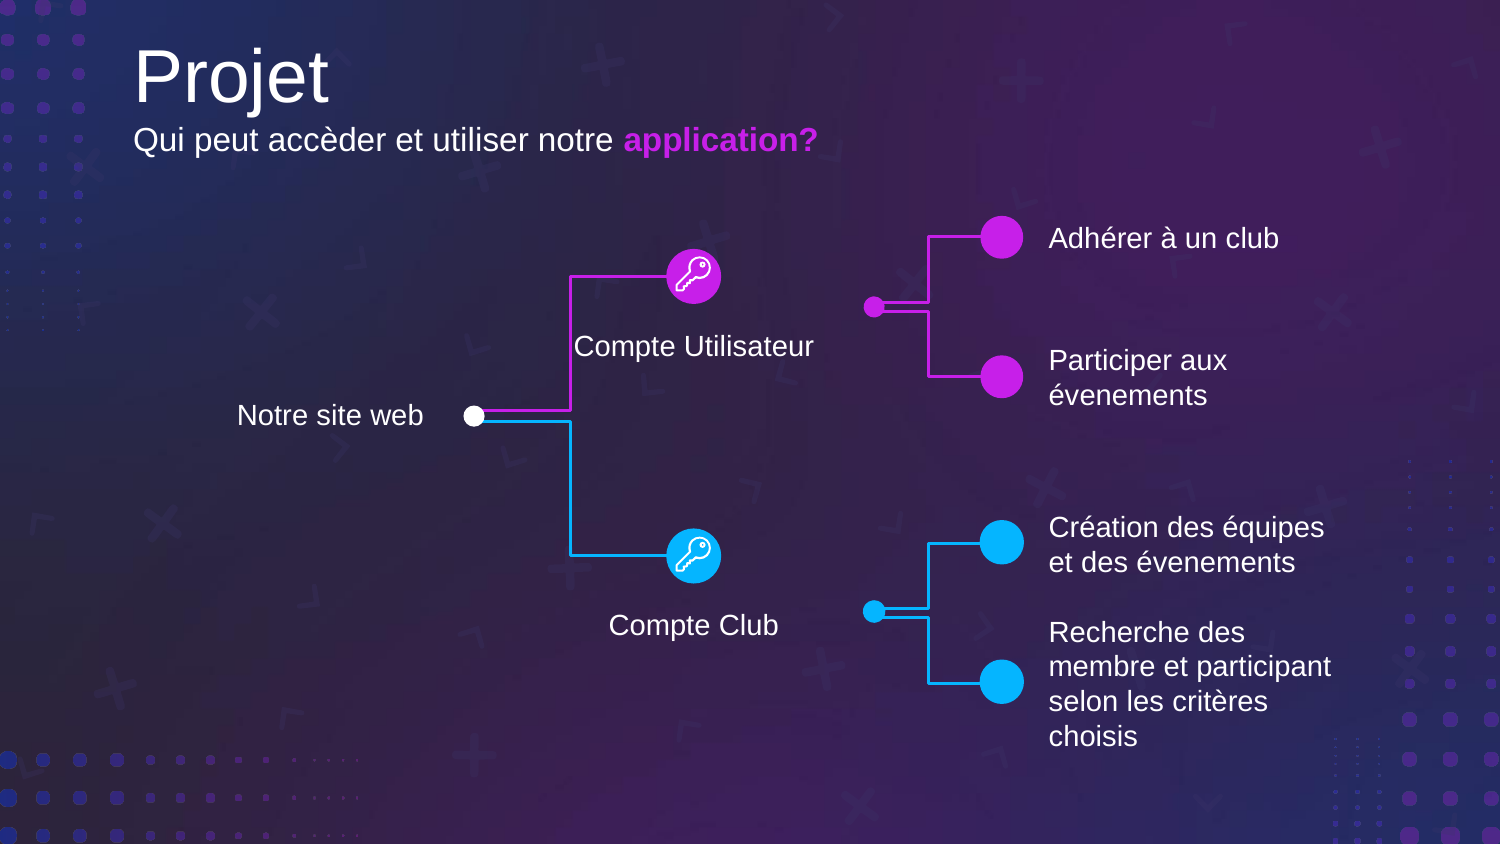

# Projet Qui peut accèder et utiliser notre application?
Adhérer à un club

Participer aux évenements
Compte Utilisateur
Notre site web
Création des équipes et des évenements

Compte Club
Recherche des membre et participant selon les critères choisis